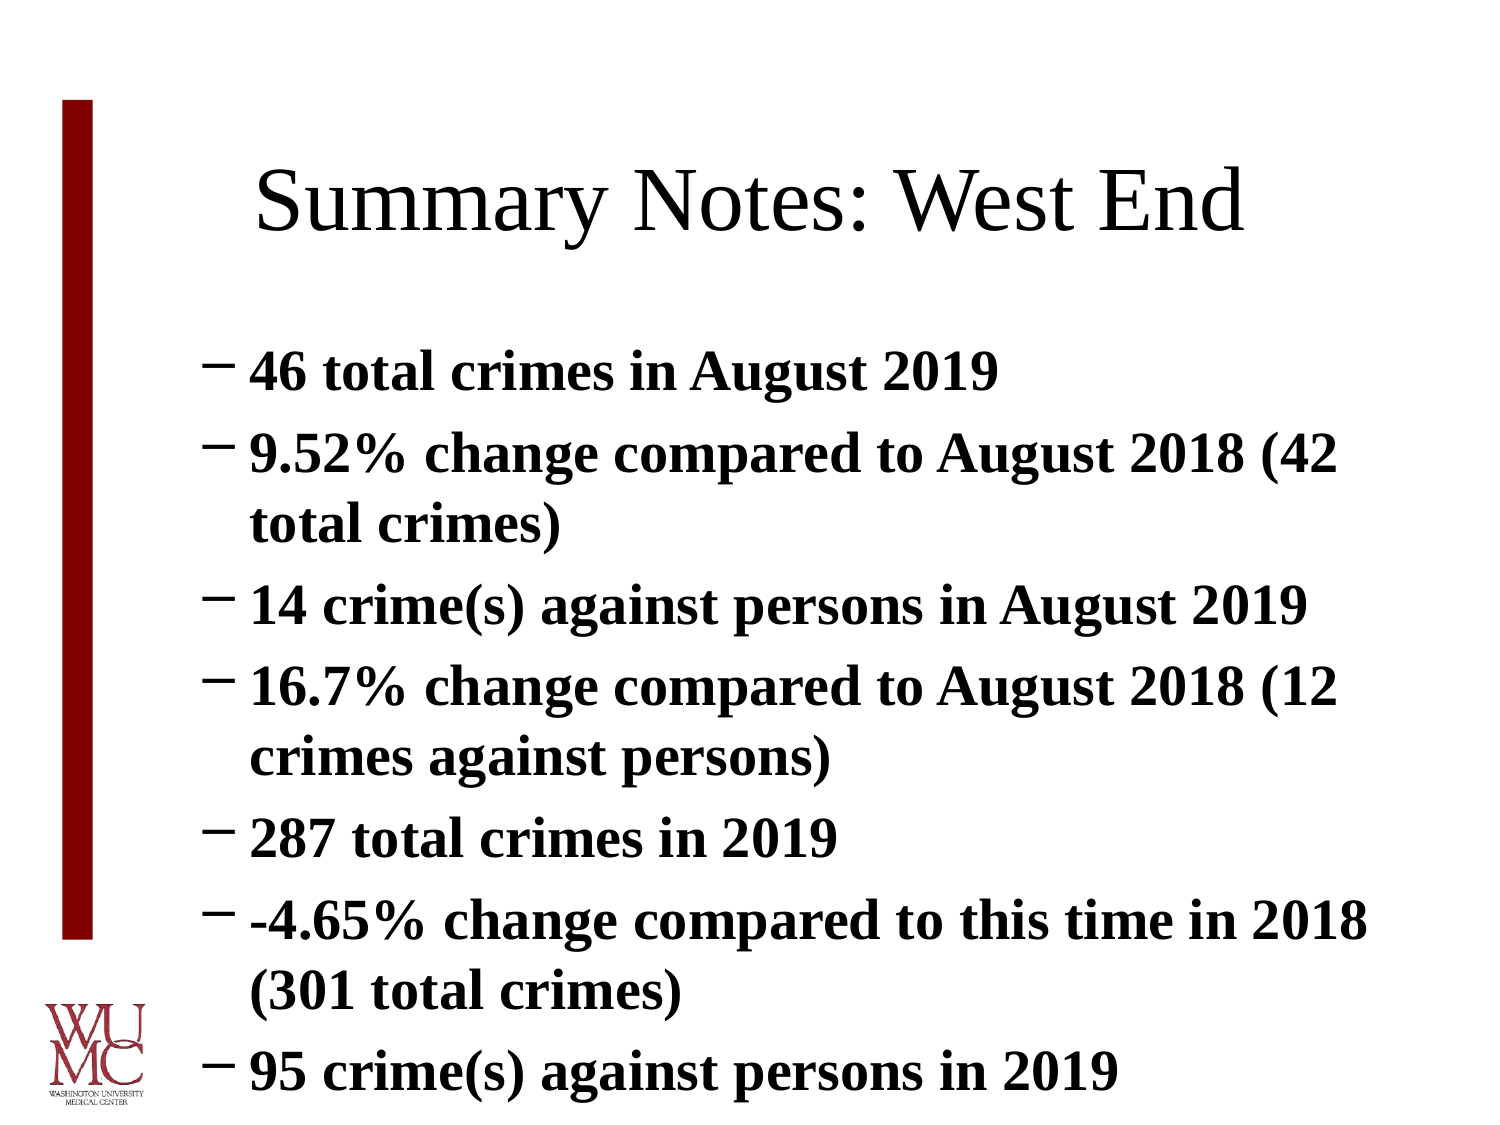

# Summary Notes: West End
46 total crimes in August 2019
9.52% change compared to August 2018 (42 total crimes)
14 crime(s) against persons in August 2019
16.7% change compared to August 2018 (12 crimes against persons)
287 total crimes in 2019
-4.65% change compared to this time in 2018 (301 total crimes)
95 crime(s) against persons in 2019
14.5% change compared to this time in 2018 (83 crimes against persons)